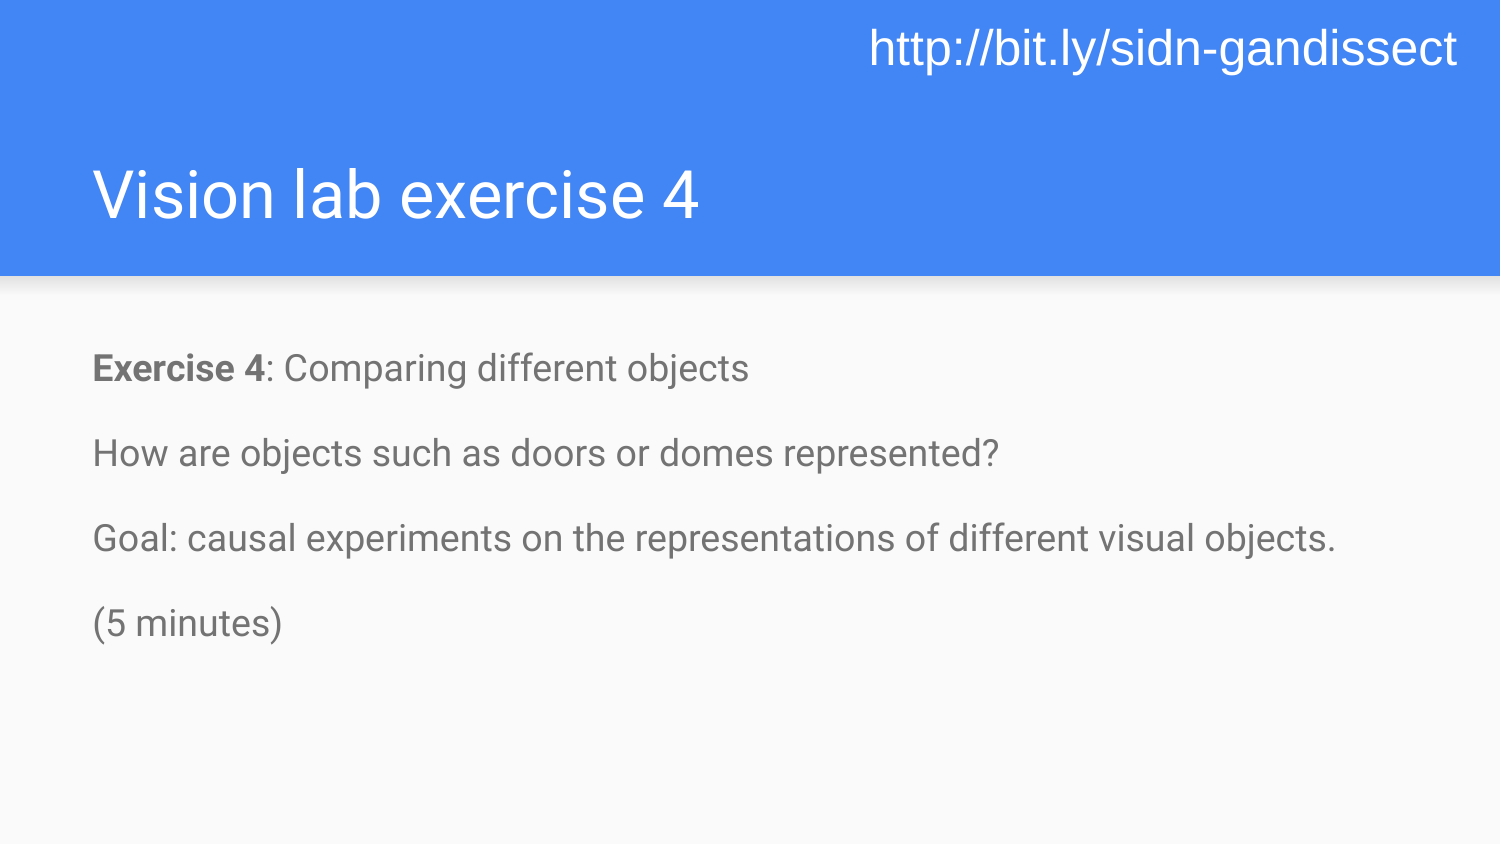

http://bit.ly/sidn-gandissect
# Vision lab exercise 4
Exercise 4: Comparing different objects
How are objects such as doors or domes represented?
Goal: causal experiments on the representations of different visual objects.
(5 minutes)